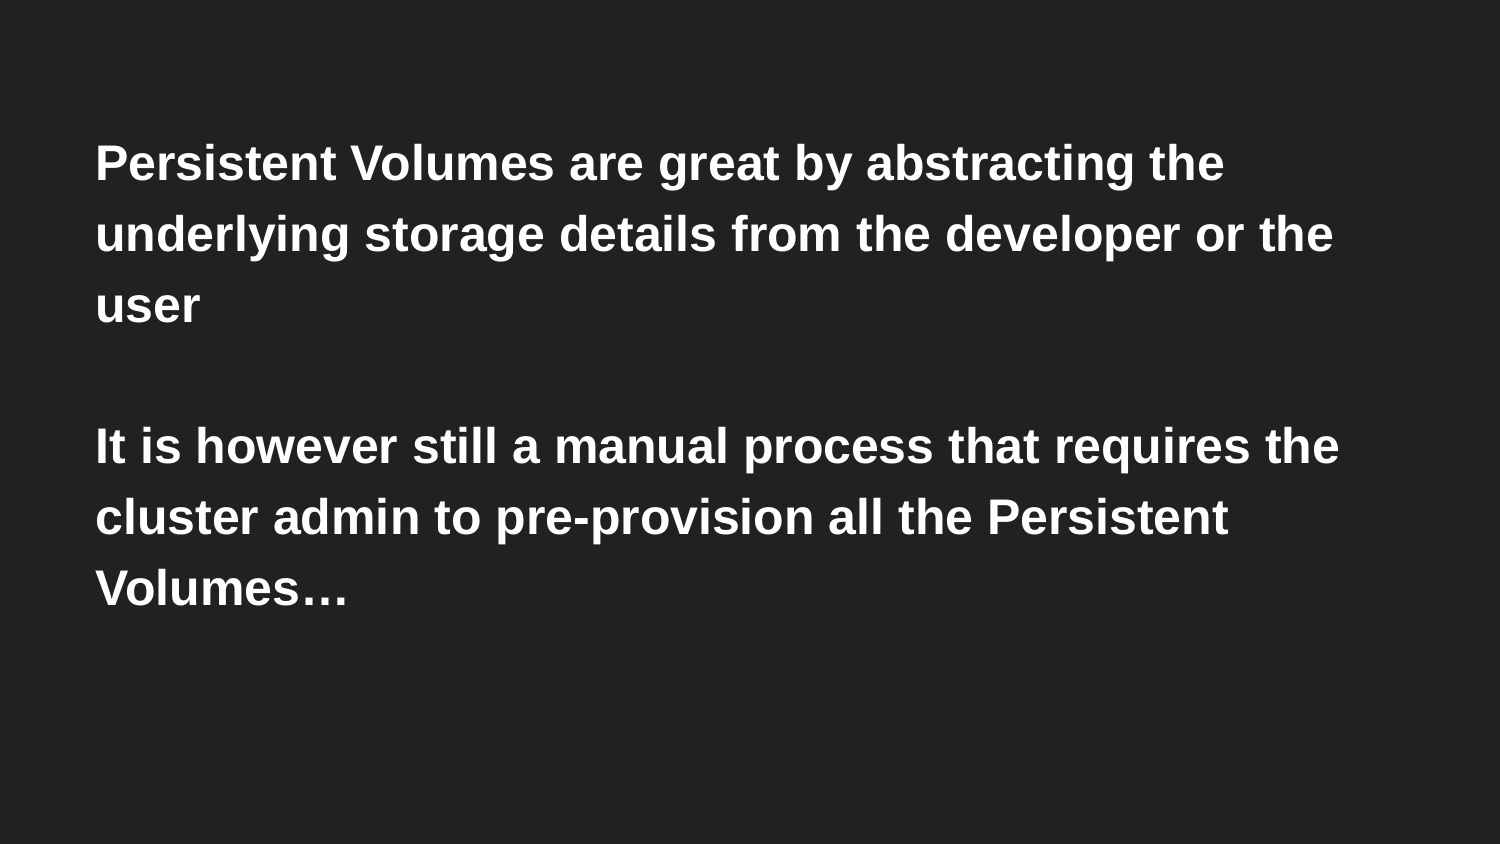

# Persistent Volumes are great by abstracting the underlying storage details from the developer or the user

It is however still a manual process that requires the cluster admin to pre-provision all the Persistent Volumes…